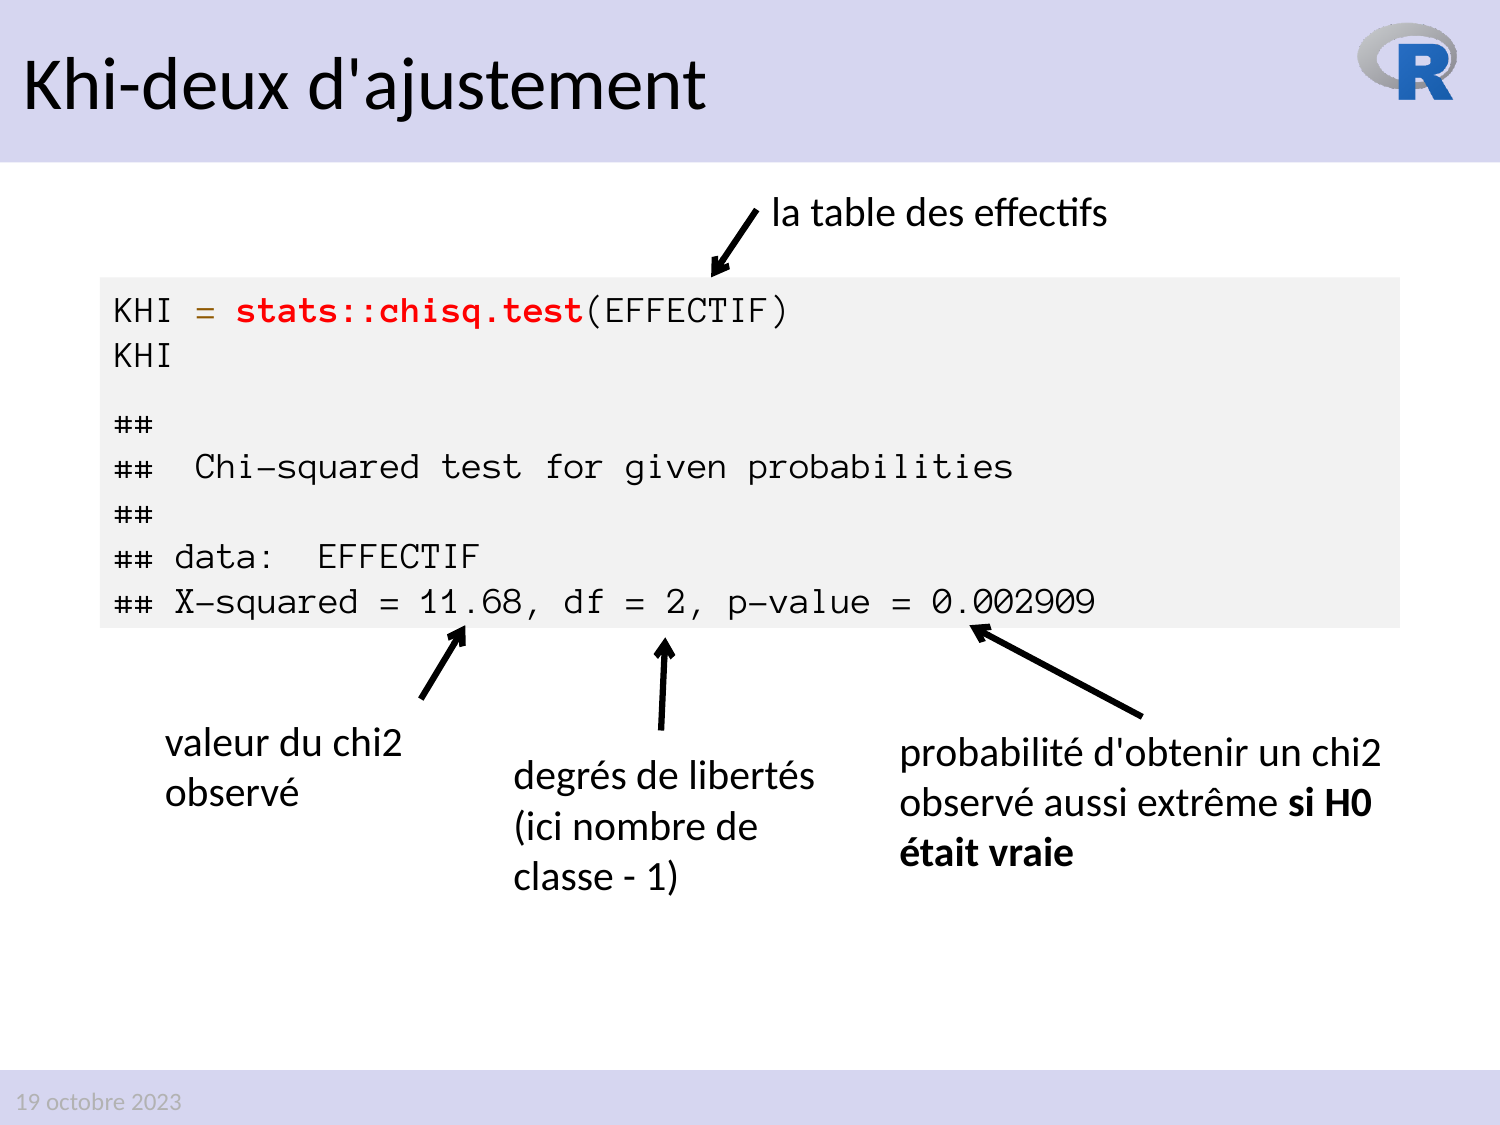

Khi-deux d'ajustement
la table des effectifs
KHI = stats::chisq.test(EFFECTIF)
KHI
## ##  Chi-squared test for given probabilities ## ## data:  EFFECTIF ## X-squared = 11.68, df = 2, p-value = 0.002909
valeur du chi2 observé
probabilité d'obtenir un chi2 observé aussi extrême si H0 était vraie
degrés de libertés (ici nombre de classe - 1)
19 octobre 2023
83
https://www.reilly-coglab.com/data